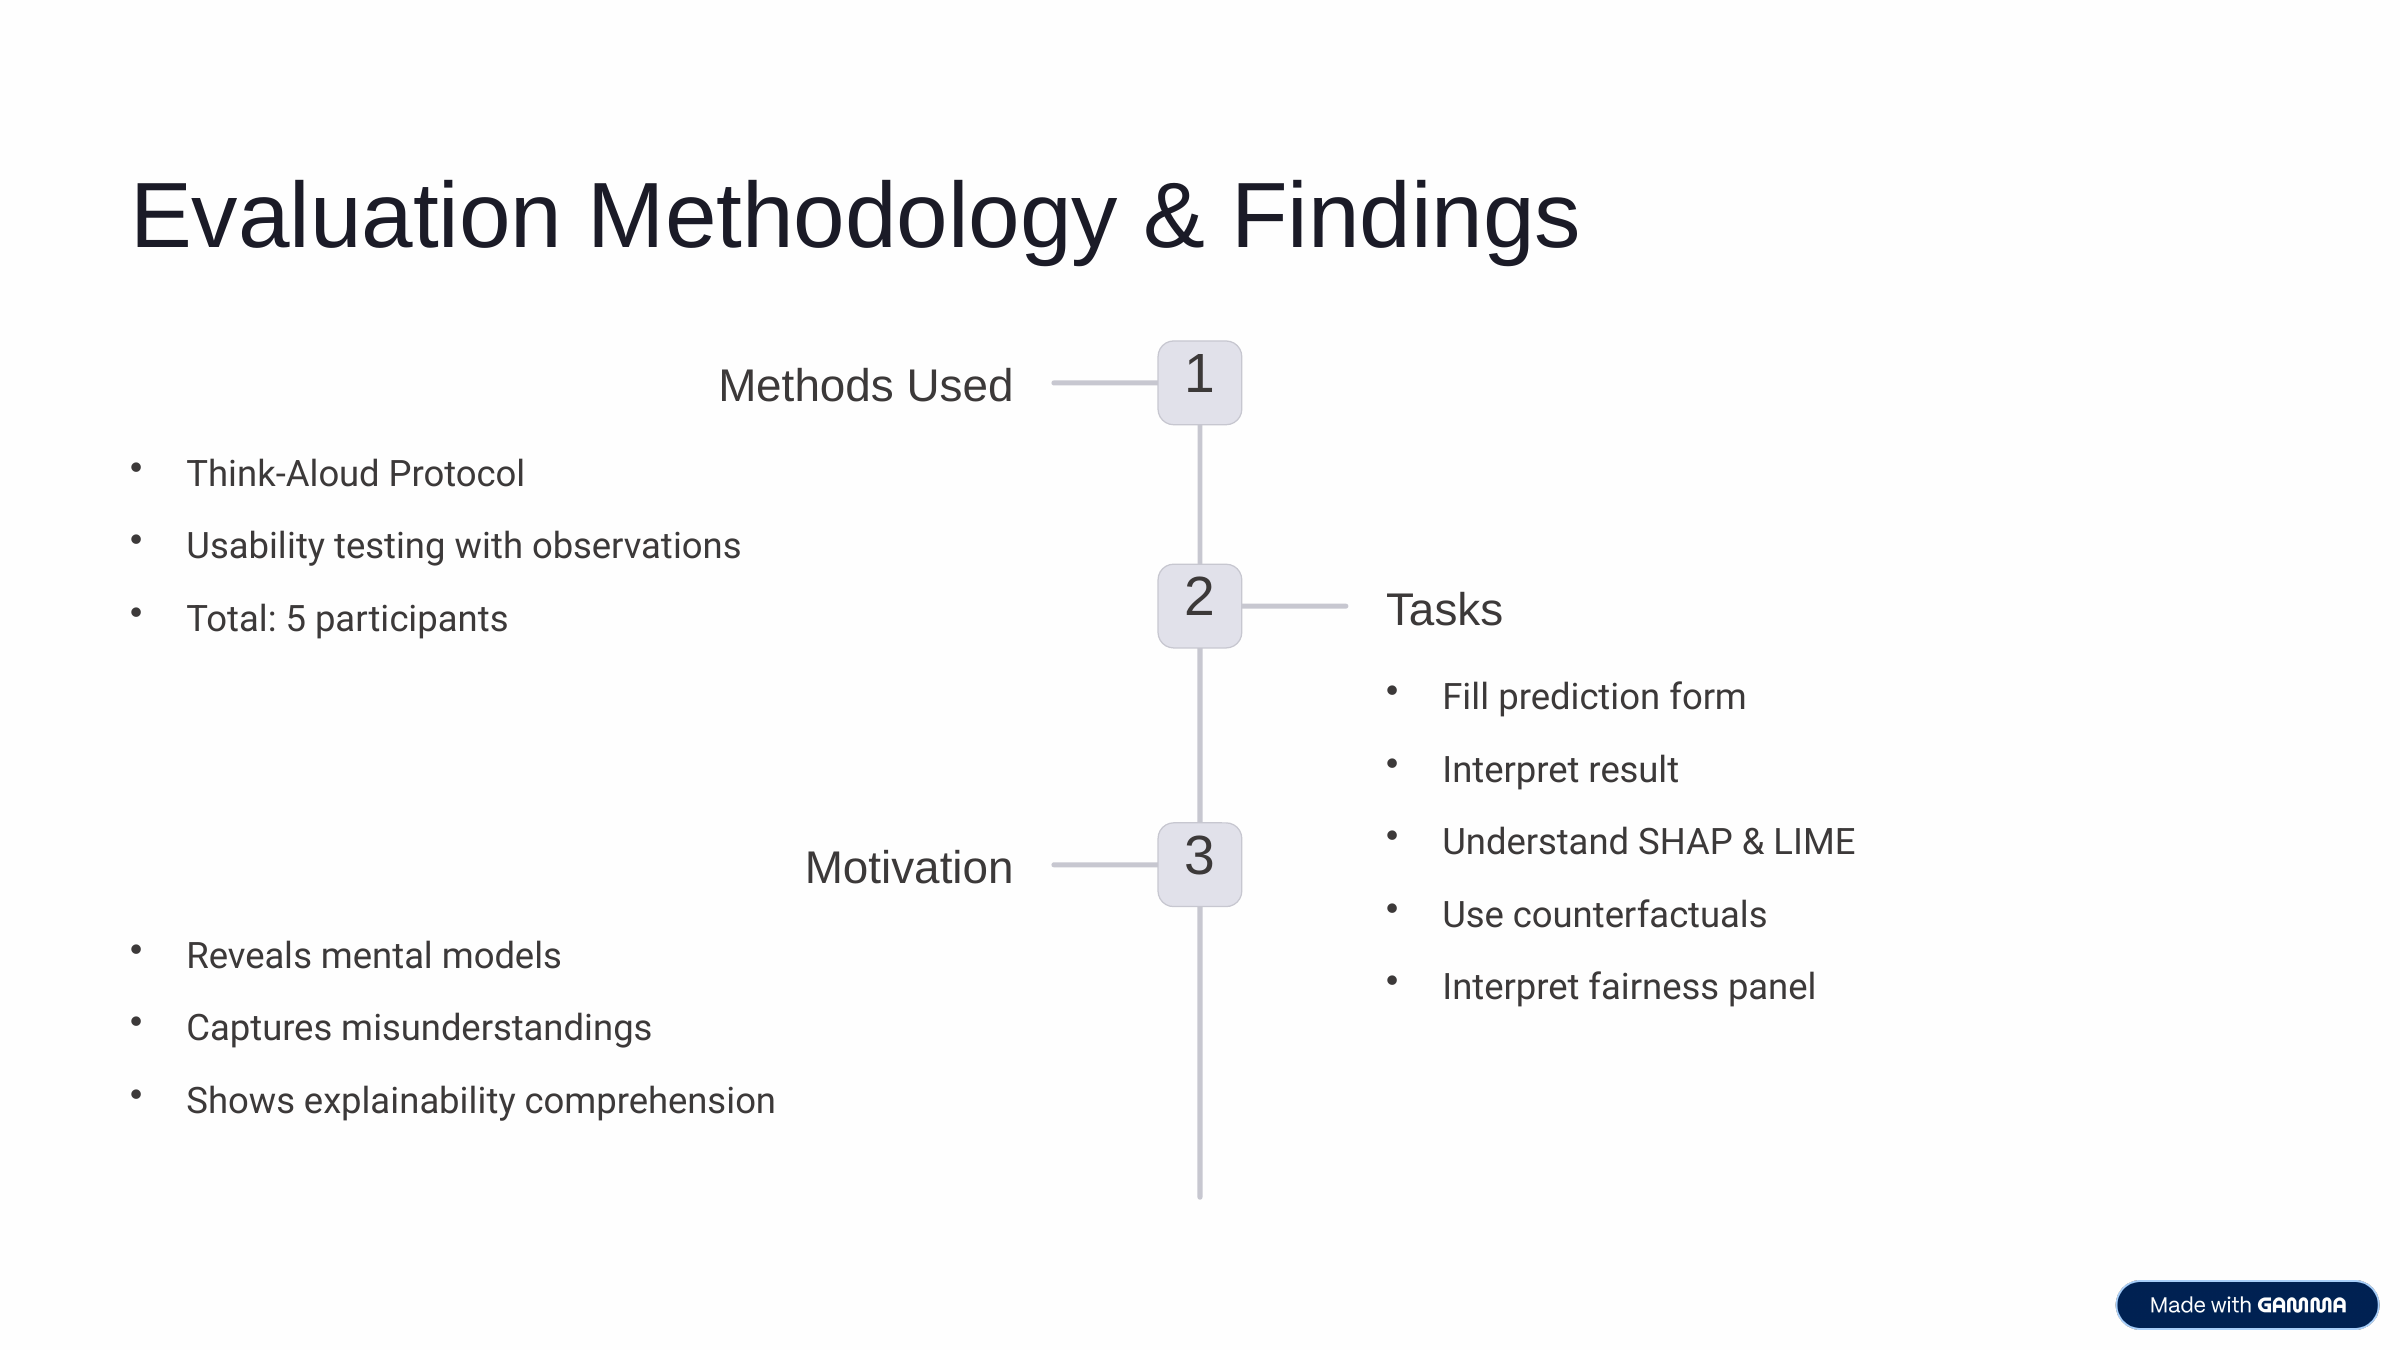

Evaluation Methodology & Findings

1
Methods Used

Think-Aloud Protocol
Usability testing with observations

2
Tasks
Total: 5 participants

Fill prediction form
Interpret result
Understand SHAP & LIME

3
Motivation

Use counterfactuals
Reveals mental models
Interpret fairness panel
Captures misunderstandings
Shows explainability comprehension